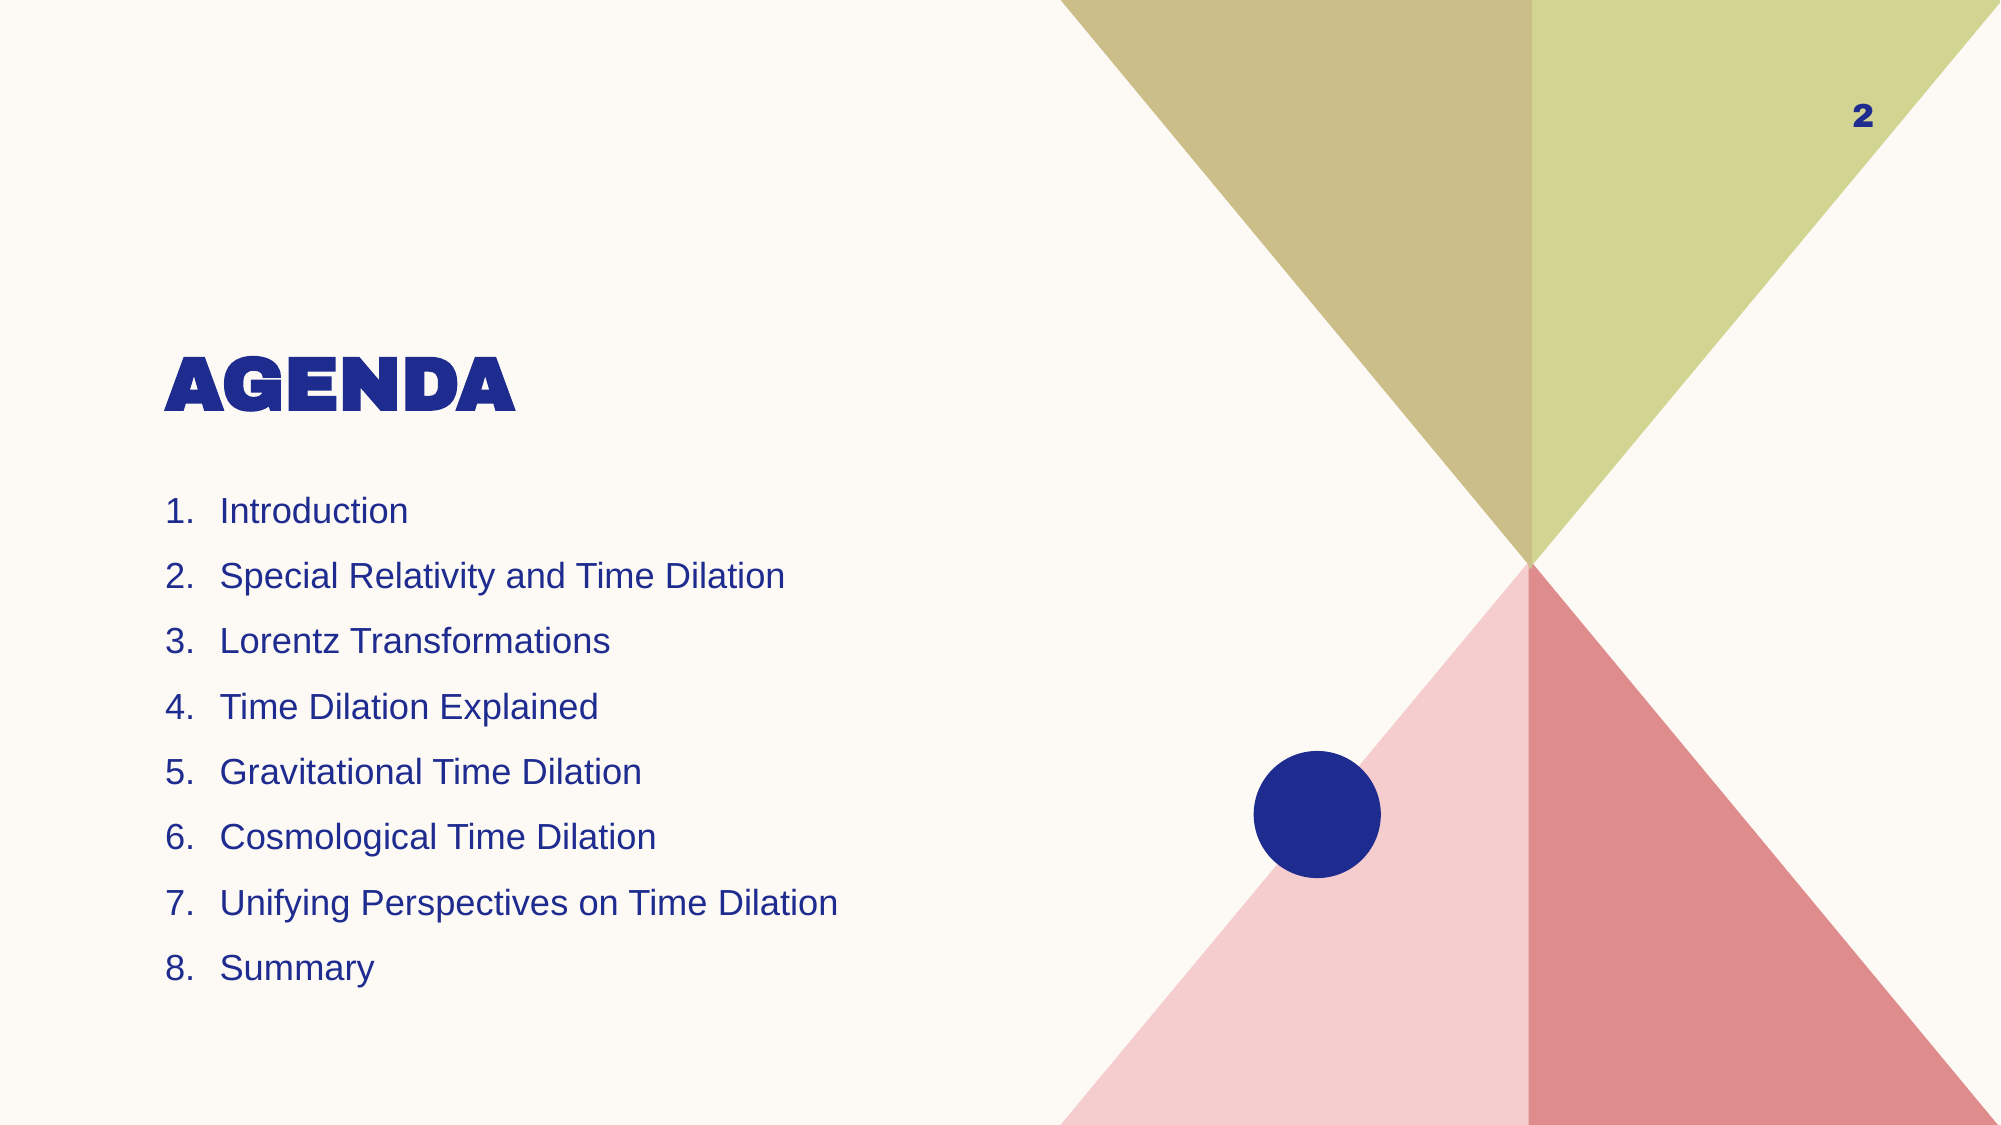

2
# agenda
Introduction
Special Relativity and Time Dilation
Lorentz Transformations
Time Dilation Explained
Gravitational Time Dilation
Cosmological Time Dilation
Unifying Perspectives on Time Dilation
Summary